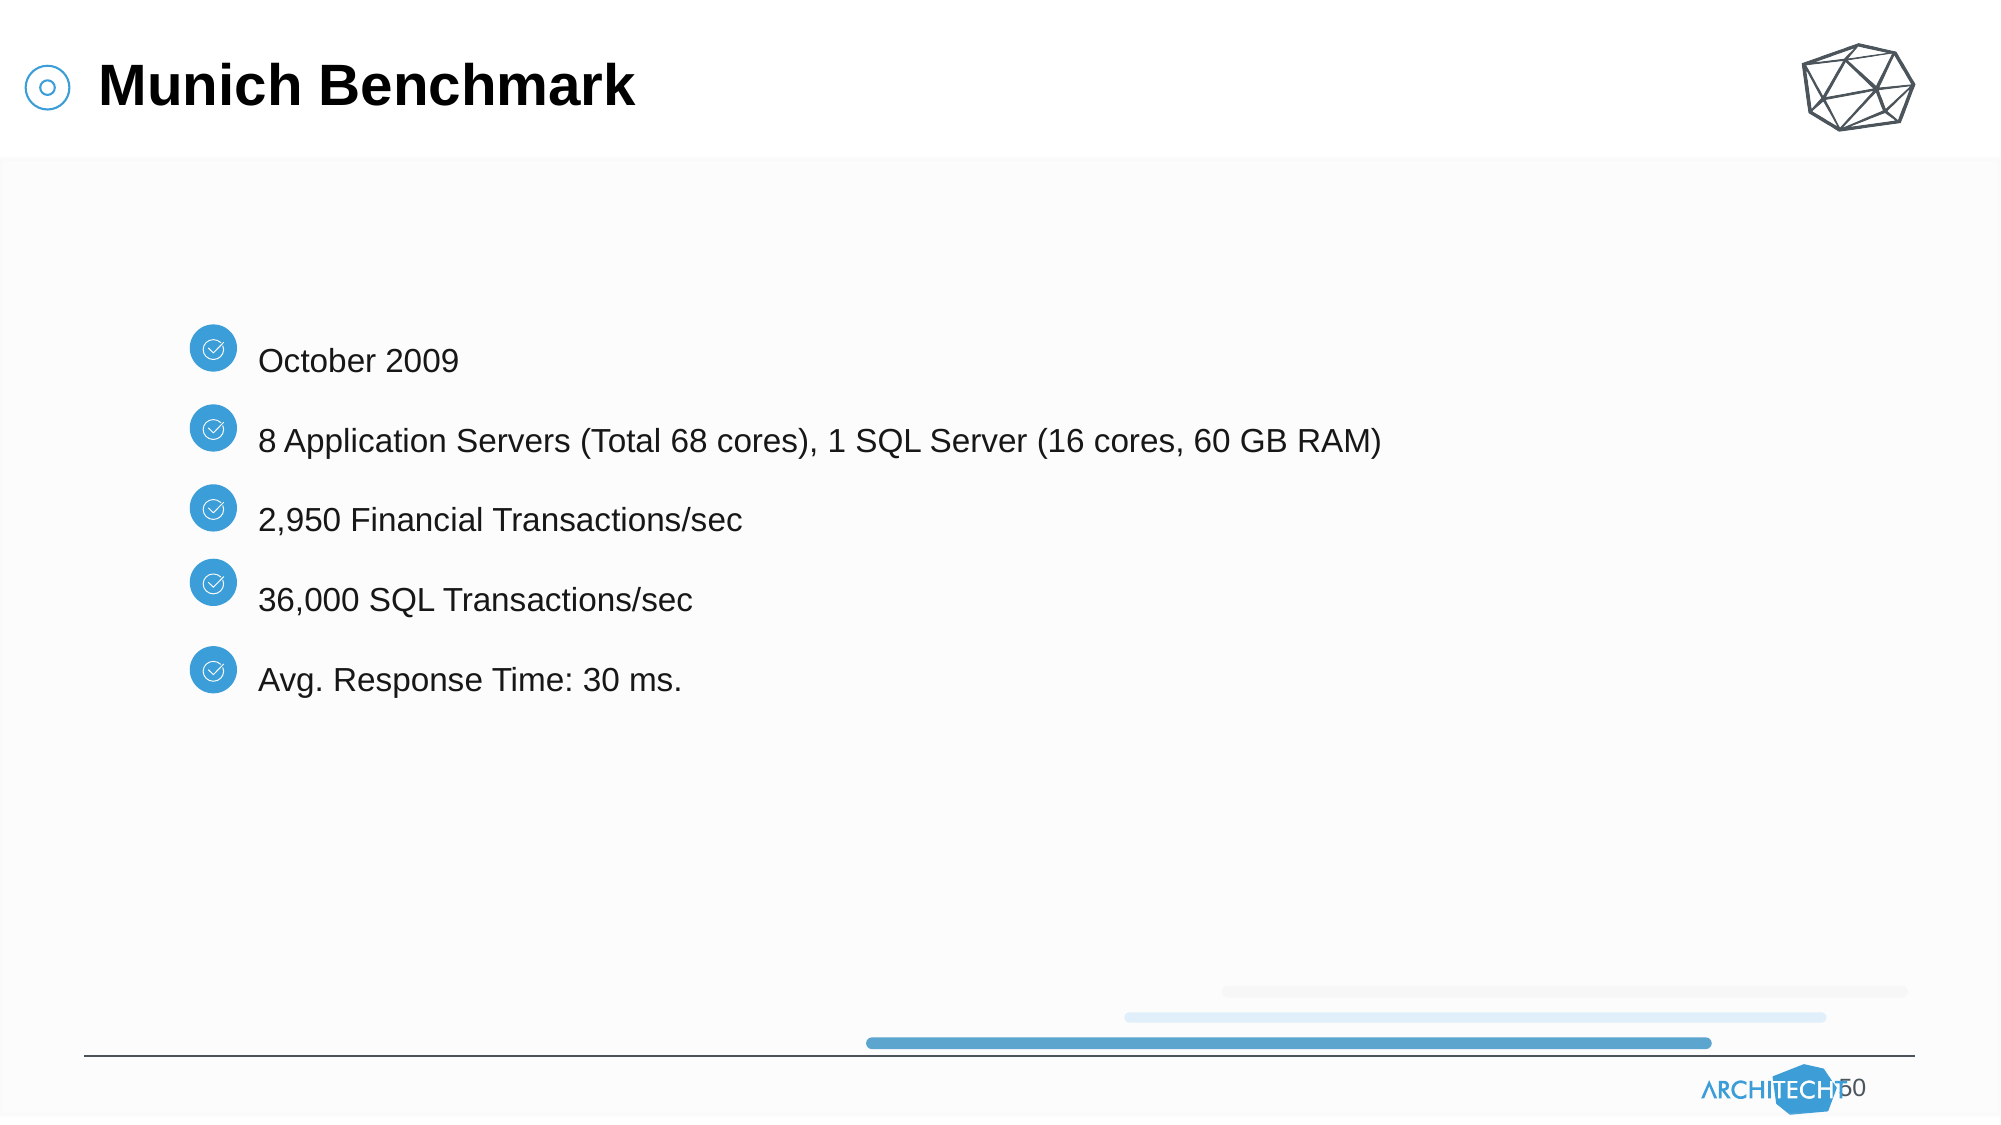

Munich Benchmark
October 2009
8 Application Servers (Total 68 cores), 1 SQL Server (16 cores, 60 GB RAM)
2,950 Financial Transactions/sec
36,000 SQL Transactions/sec
Avg. Response Time: 30 ms.